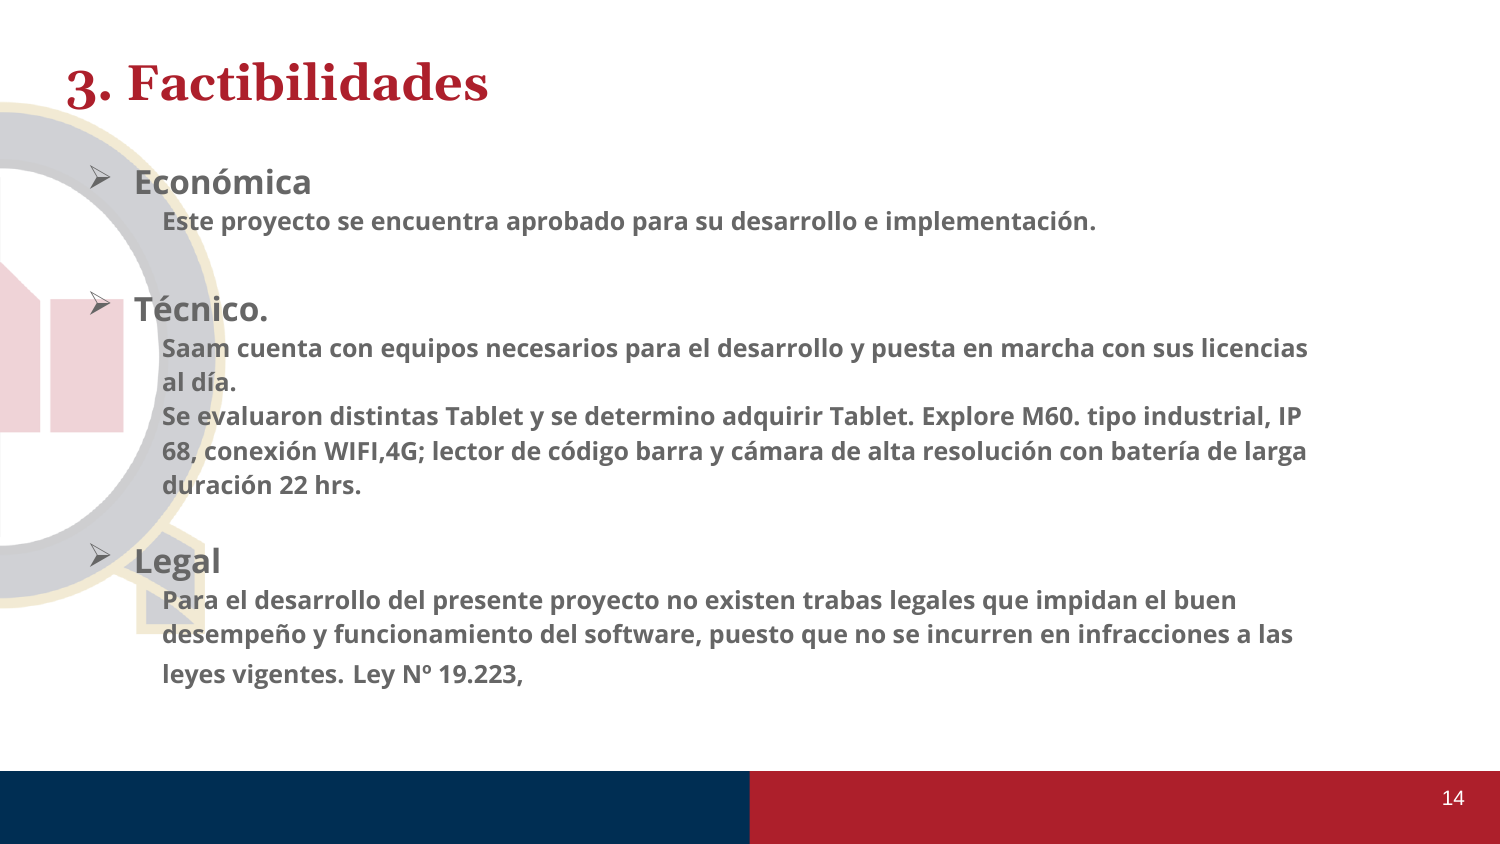

# 3. Factibilidades
Económica
Este proyecto se encuentra aprobado para su desarrollo e implementación.

Técnico.
Saam cuenta con equipos necesarios para el desarrollo y puesta en marcha con sus licencias al día.
Se evaluaron distintas Tablet y se determino adquirir Tablet. Explore M60. tipo industrial, IP 68, conexión WIFI,4G; lector de código barra y cámara de alta resolución con batería de larga duración 22 hrs.

Legal
Para el desarrollo del presente proyecto no existen trabas legales que impidan el buen desempeño y funcionamiento del software, puesto que no se incurren en infracciones a las
leyes vigentes. Ley Nº 19.223,

14